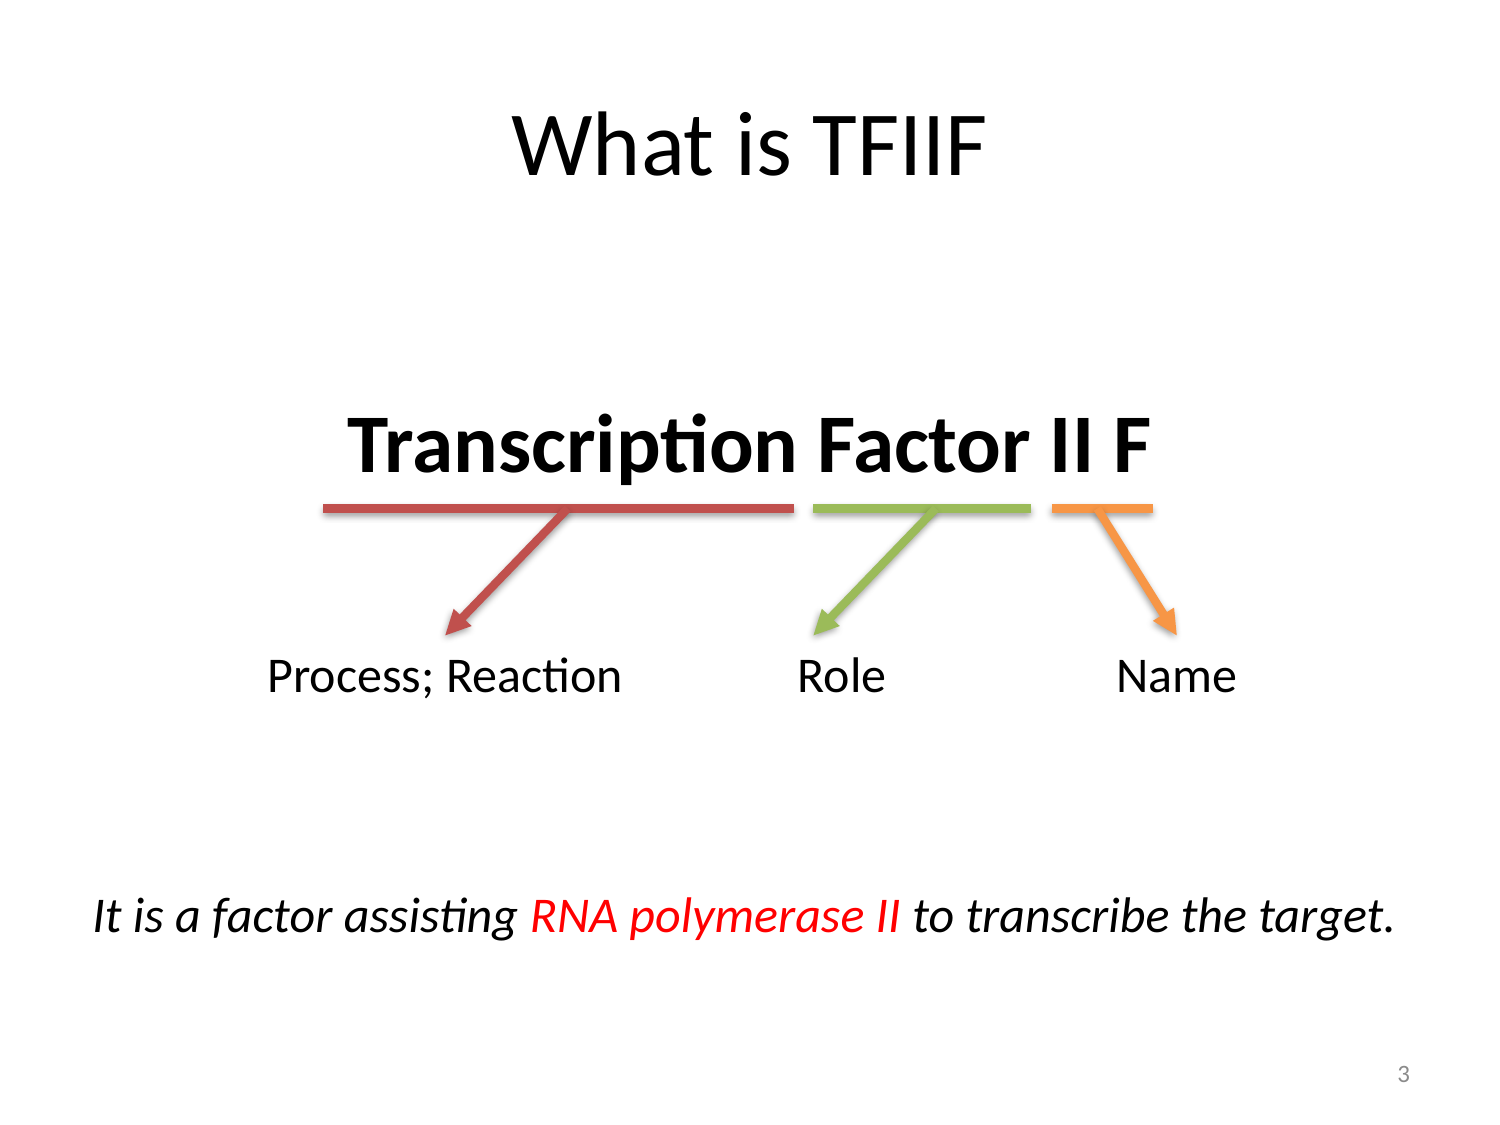

# What is TFIIF
Transcription Factor II F
Process; Reaction
Role
Name
It is a factor assisting RNA polymerase II to transcribe the target.
3